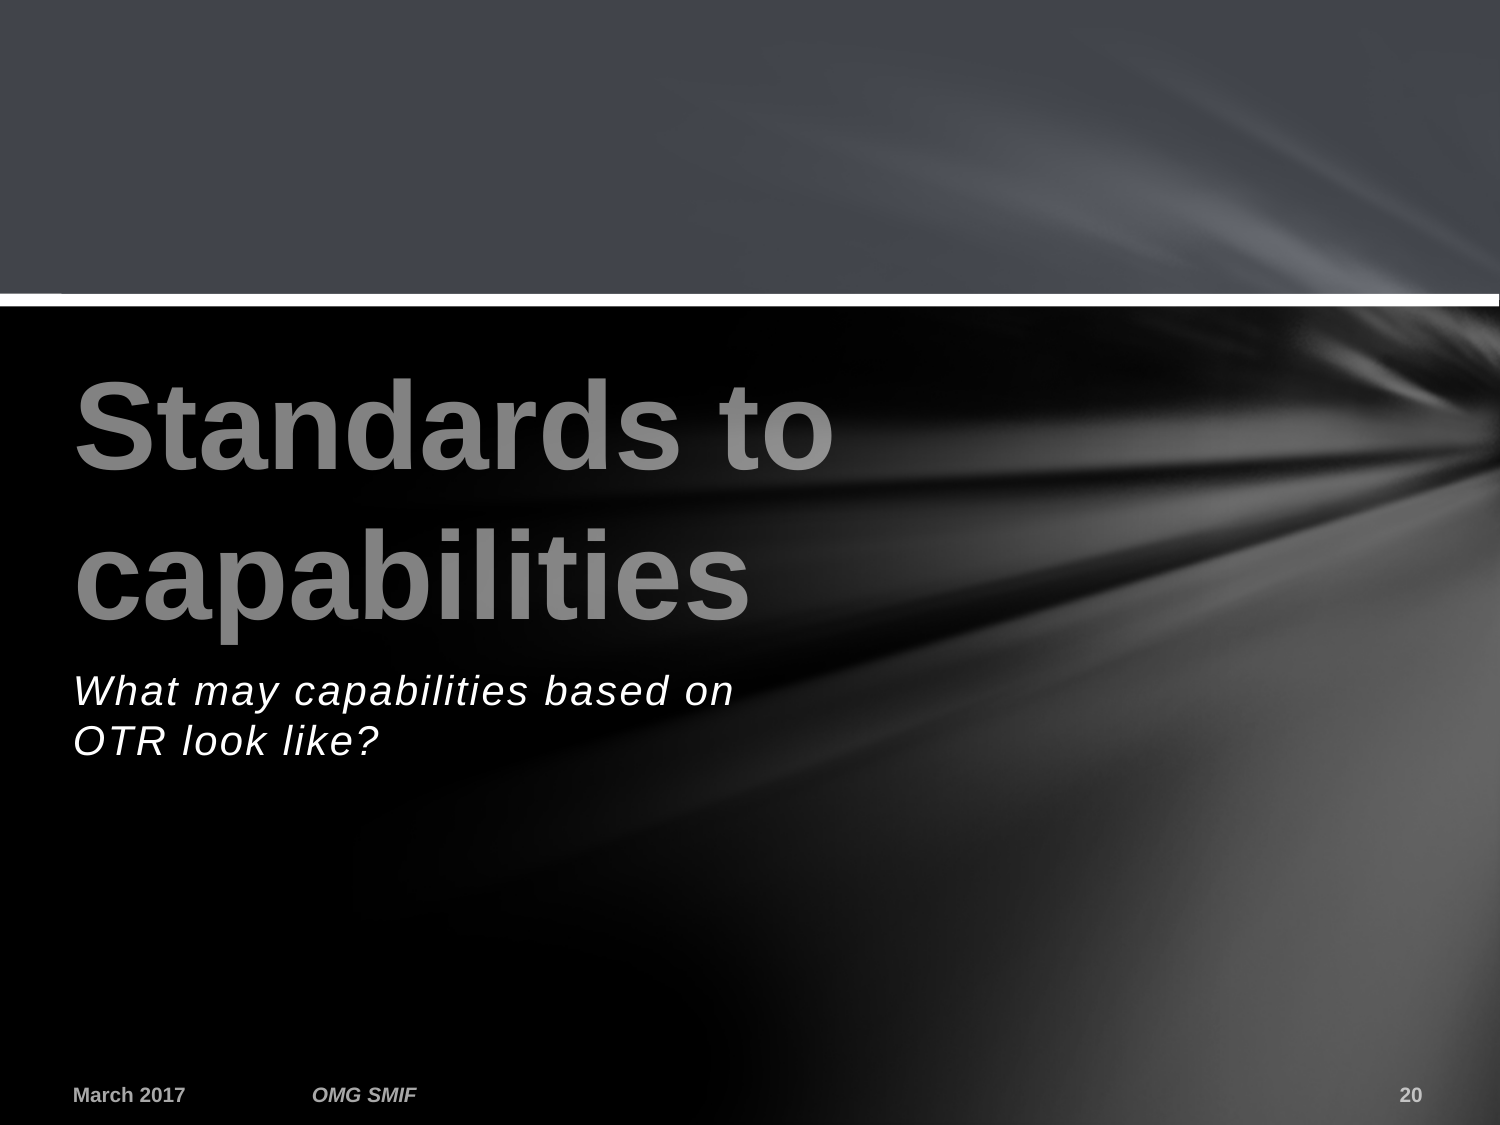

# Standards to capabilities
What may capabilities based on OTR look like?
March 2017
OMG SMIF
20